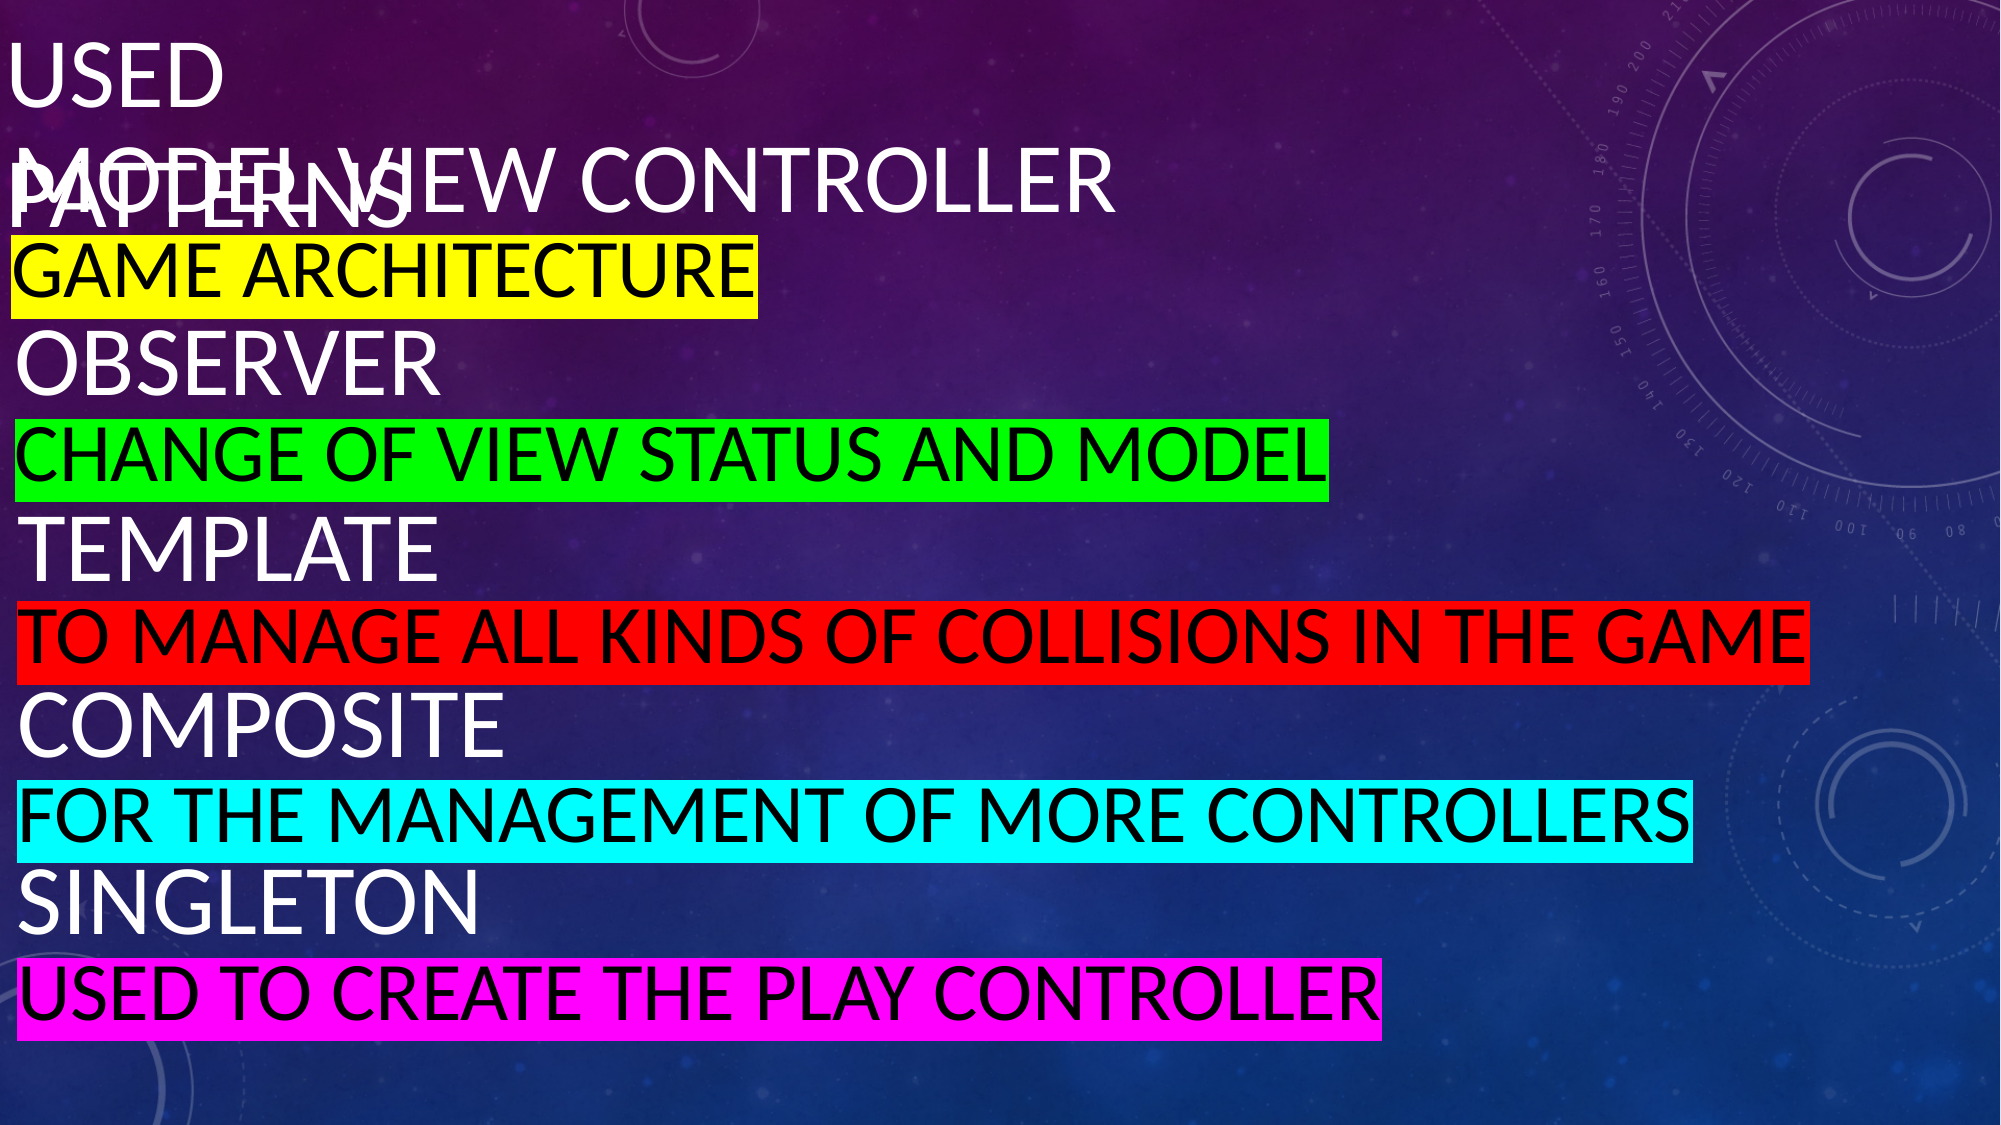

USED ​​PATTERNS
MODEL VIEW CONTROLLER
GAME ARCHITECTURE
OBSERVER
CHANGE OF VIEW STATUS AND MODEL
TEMPLATE
TO MANAGE ALL KINDS OF COLLISIONS IN THE GAME
COMPOSITE
FOR THE MANAGEMENT OF MORE CONTROLLERS
SINGLETON
USED ​​TO CREATE THE PLAY CONTROLLER